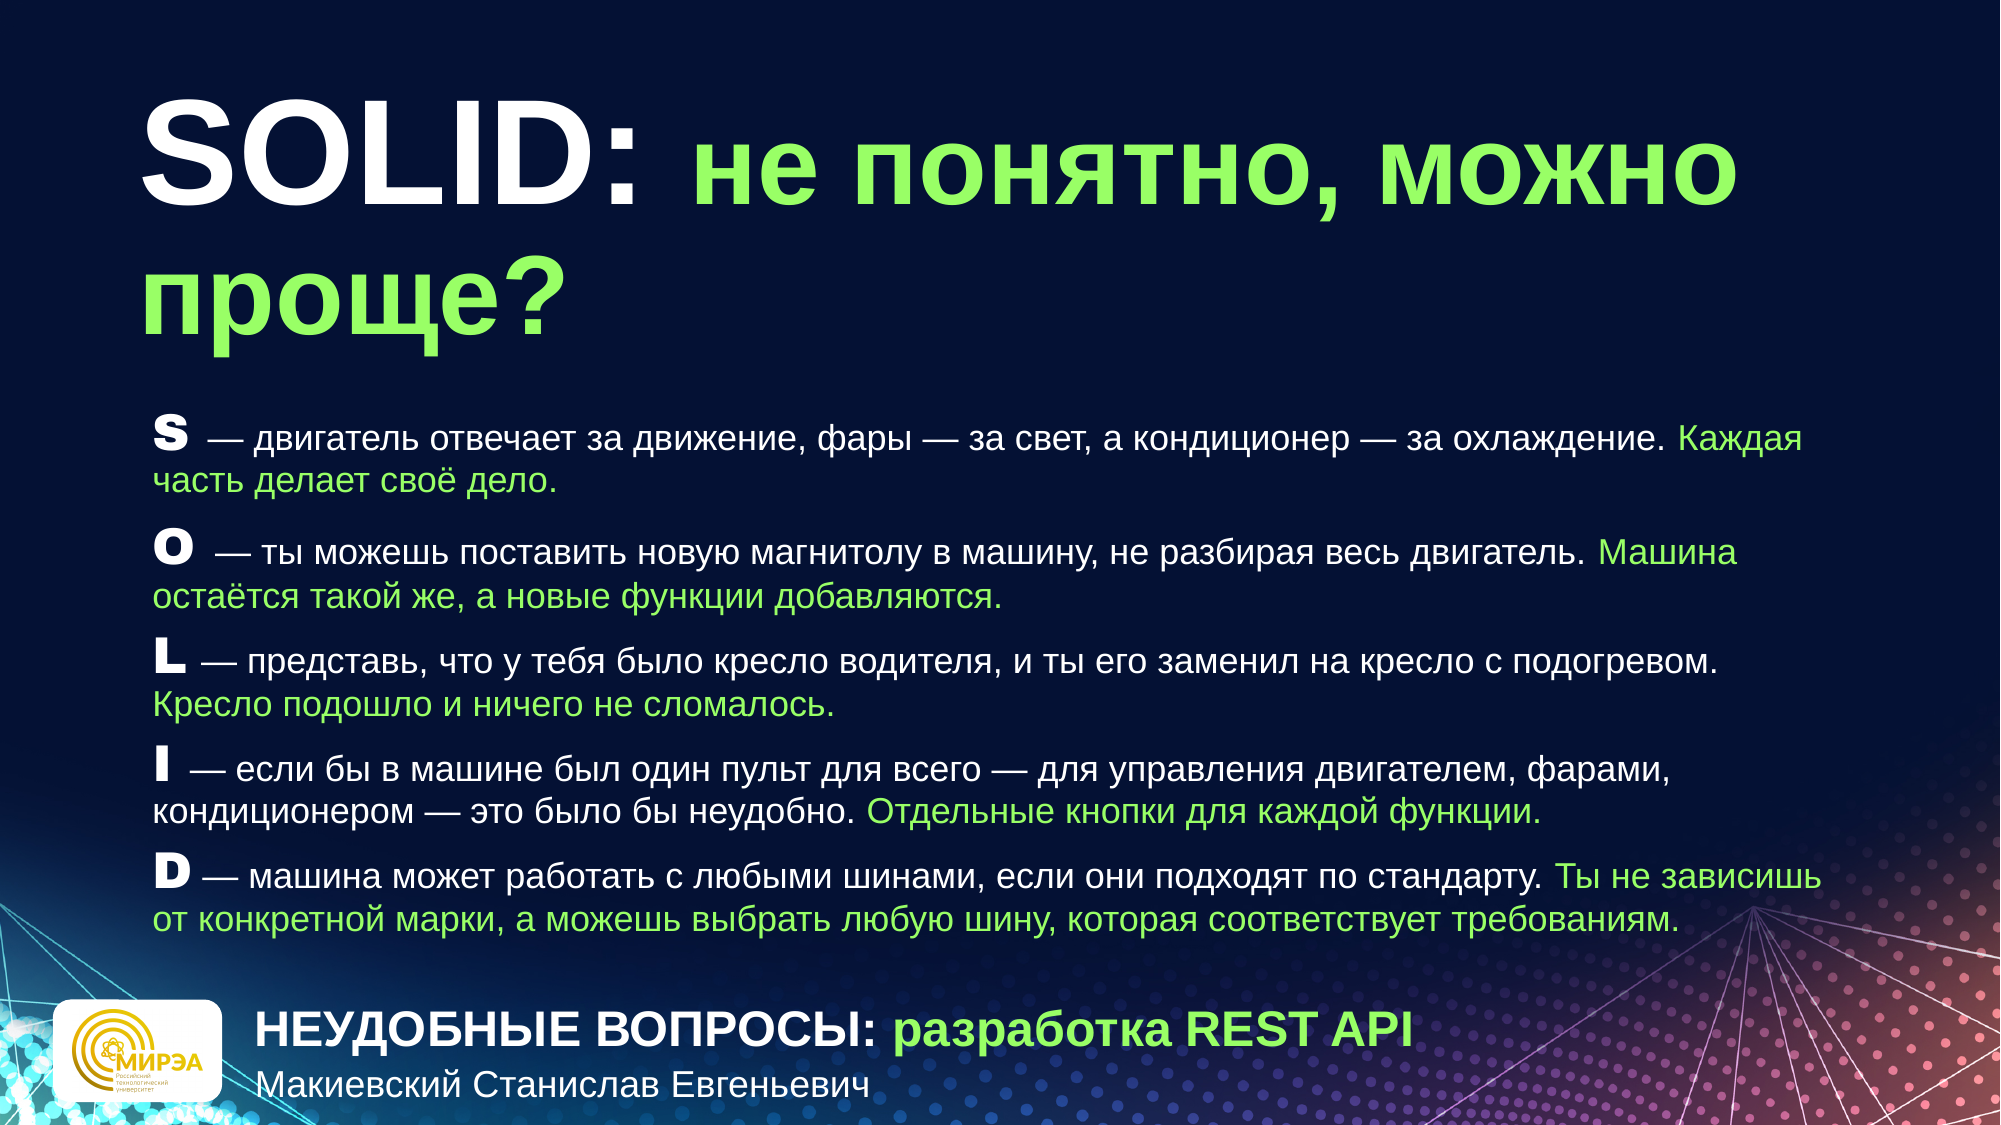

# SOLID: не понятно, можно проще?
S — двигатель отвечает за движение, фары — за свет, а кондиционер — за охлаждение. Каждая часть делает своё дело.
O — ты можешь поставить новую магнитолу в машину, не разбирая весь двигатель. Машина остаётся такой же, а новые функции добавляются.
L — представь, что у тебя было кресло водителя, и ты его заменил на кресло с подогревом. Кресло подошло и ничего не сломалось.
I — если бы в машине был один пульт для всего — для управления двигателем, фарами, кондиционером — это было бы неудобно. Отдельные кнопки для каждой функции.
D — машина может работать с любыми шинами, если они подходят по стандарту. Ты не зависишь от конкретной марки, а можешь выбрать любую шину, которая соответствует требованиям.